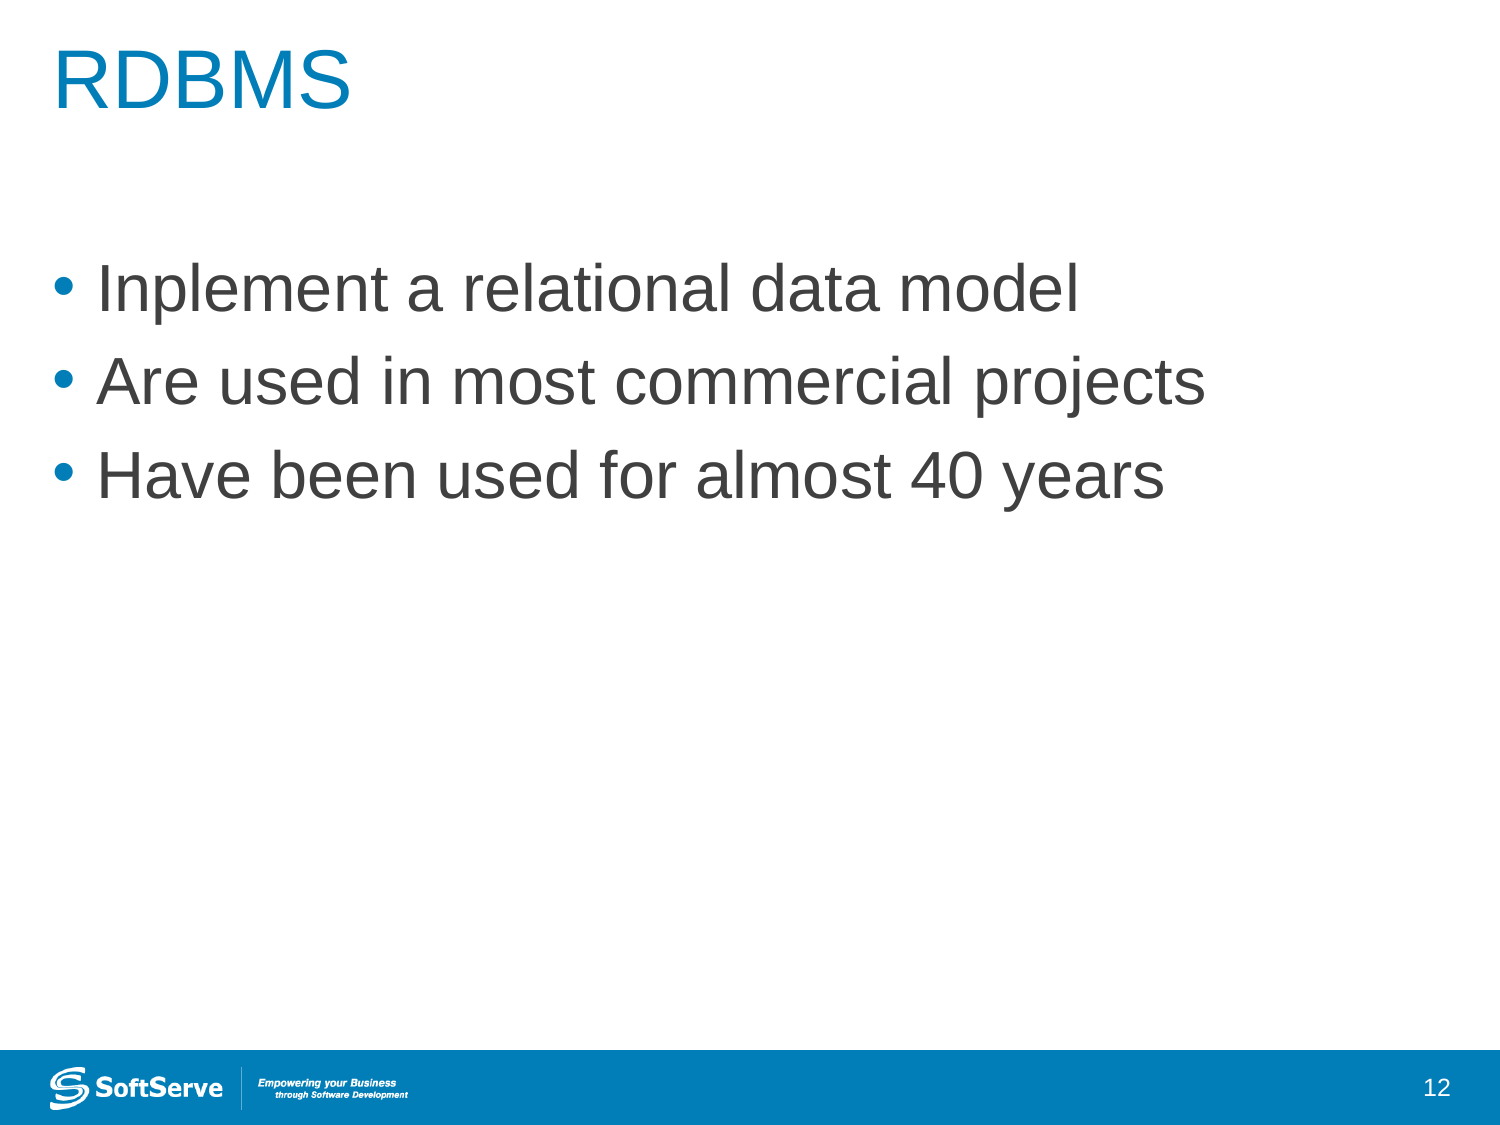

# RDBMS
Inplement a relational data model
Are used in most commercial projects
Have been used for almost 40 years
12